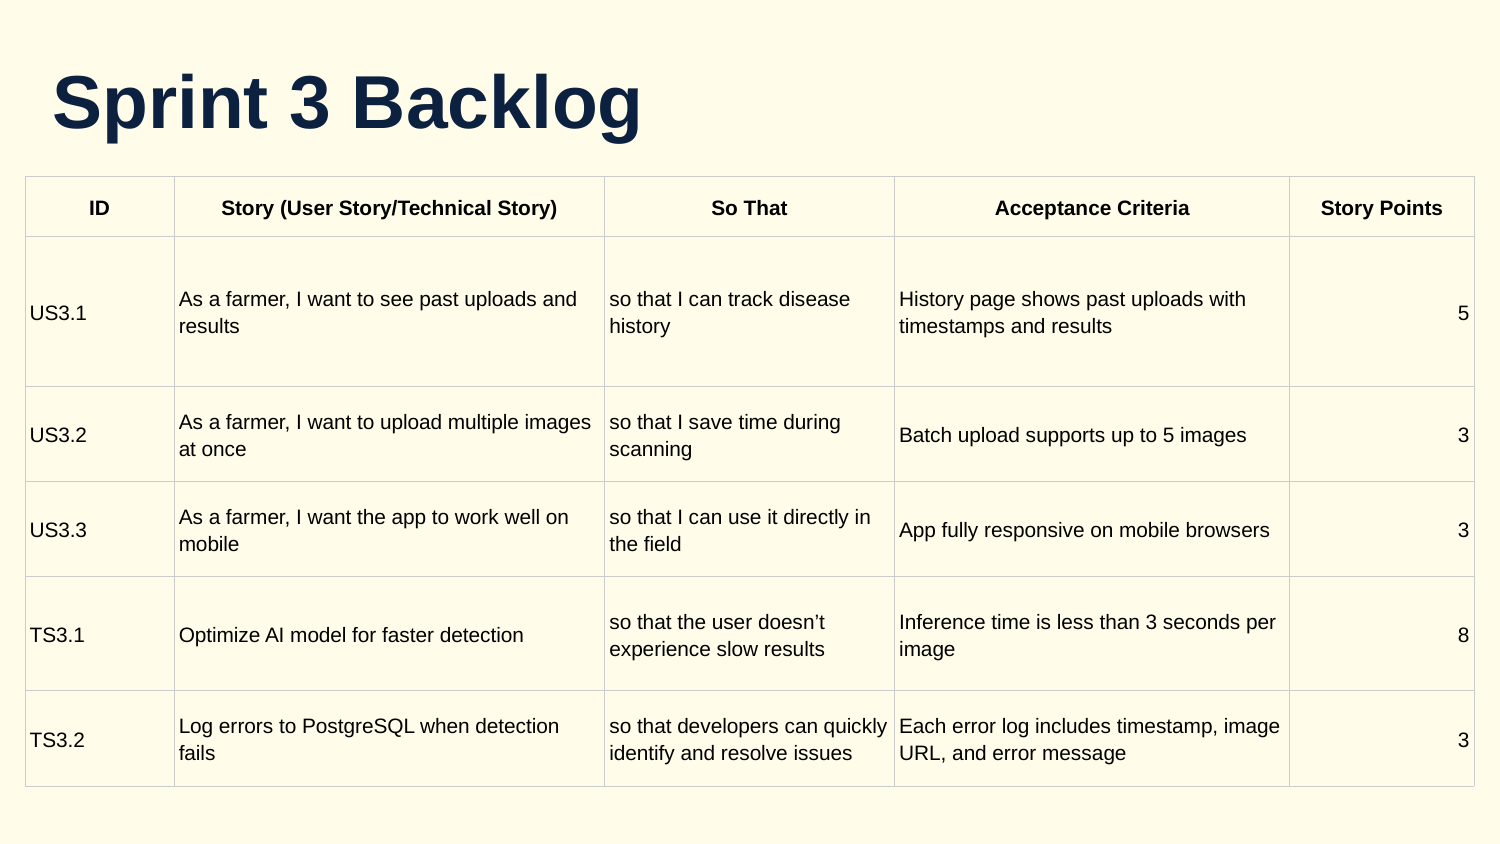

Sprint 3 Backlog
| ID | Story (User Story/Technical Story) | So That | Acceptance Criteria | Story Points |
| --- | --- | --- | --- | --- |
| US3.1 | As a farmer, I want to see past uploads and results | so that I can track disease history | History page shows past uploads with timestamps and results | 5 |
| US3.2 | As a farmer, I want to upload multiple images at once | so that I save time during scanning | Batch upload supports up to 5 images | 3 |
| US3.3 | As a farmer, I want the app to work well on mobile | so that I can use it directly in the field | App fully responsive on mobile browsers | 3 |
| TS3.1 | Optimize AI model for faster detection | so that the user doesn’t experience slow results | Inference time is less than 3 seconds per image | 8 |
| TS3.2 | Log errors to PostgreSQL when detection fails | so that developers can quickly identify and resolve issues | Each error log includes timestamp, image URL, and error message | 3 |